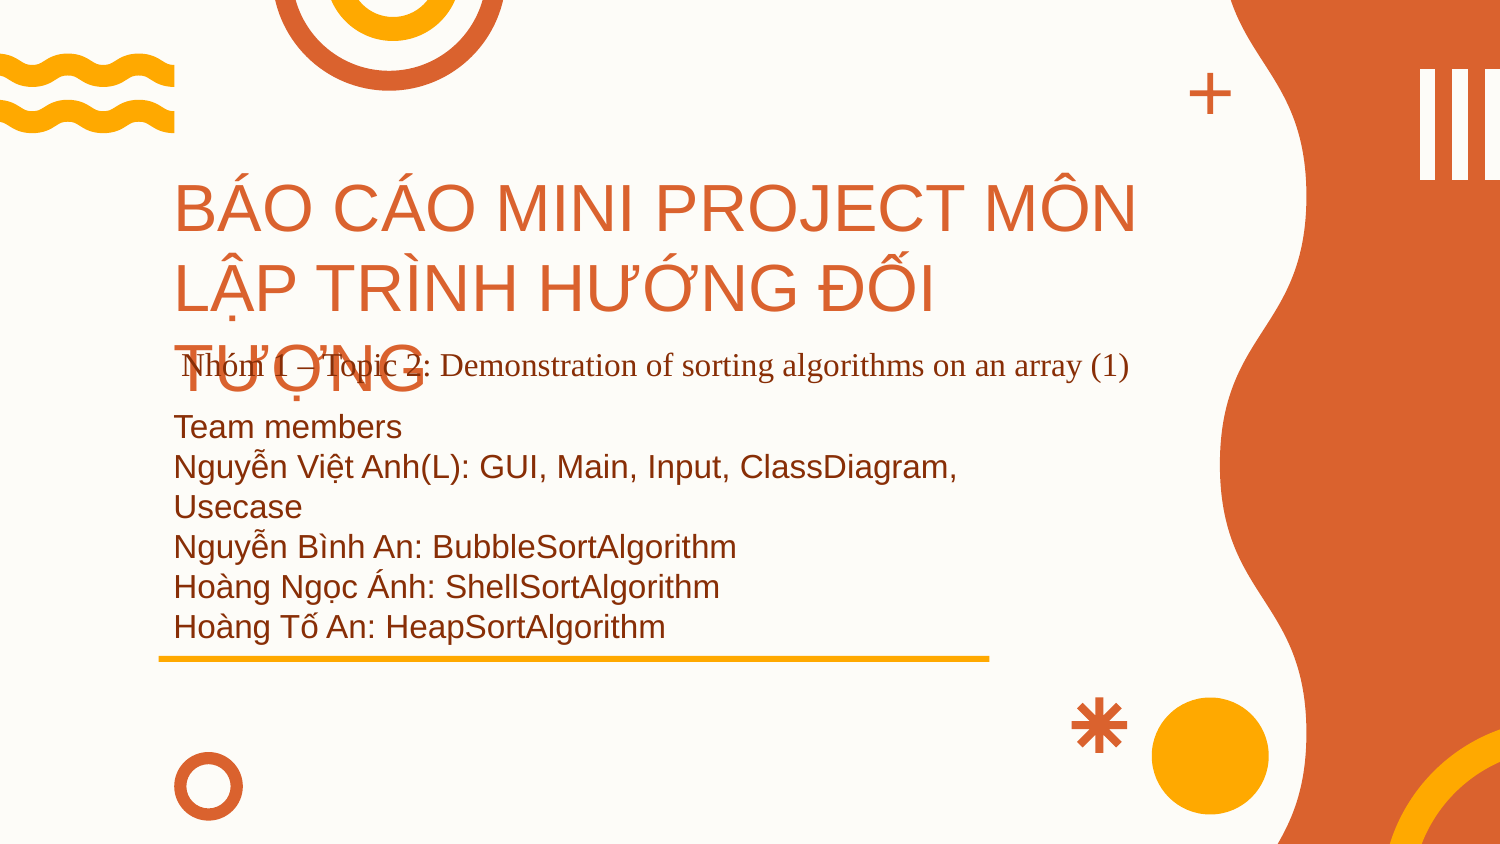

# BÁO CÁO MINI PROJECT MÔN LẬP TRÌNH HƯỚNG ĐỐI TƯỢNG
Nhóm 1 – Topic 2: Demonstration of sorting algorithms on an array (1)
Team members
Nguyễn Việt Anh(L): GUI, Main, Input, ClassDiagram, Usecase
Nguyễn Bình An: BubbleSortAlgorithm
Hoàng Ngọc Ánh: ShellSortAlgorithm
Hoàng Tố An: HeapSortAlgorithm